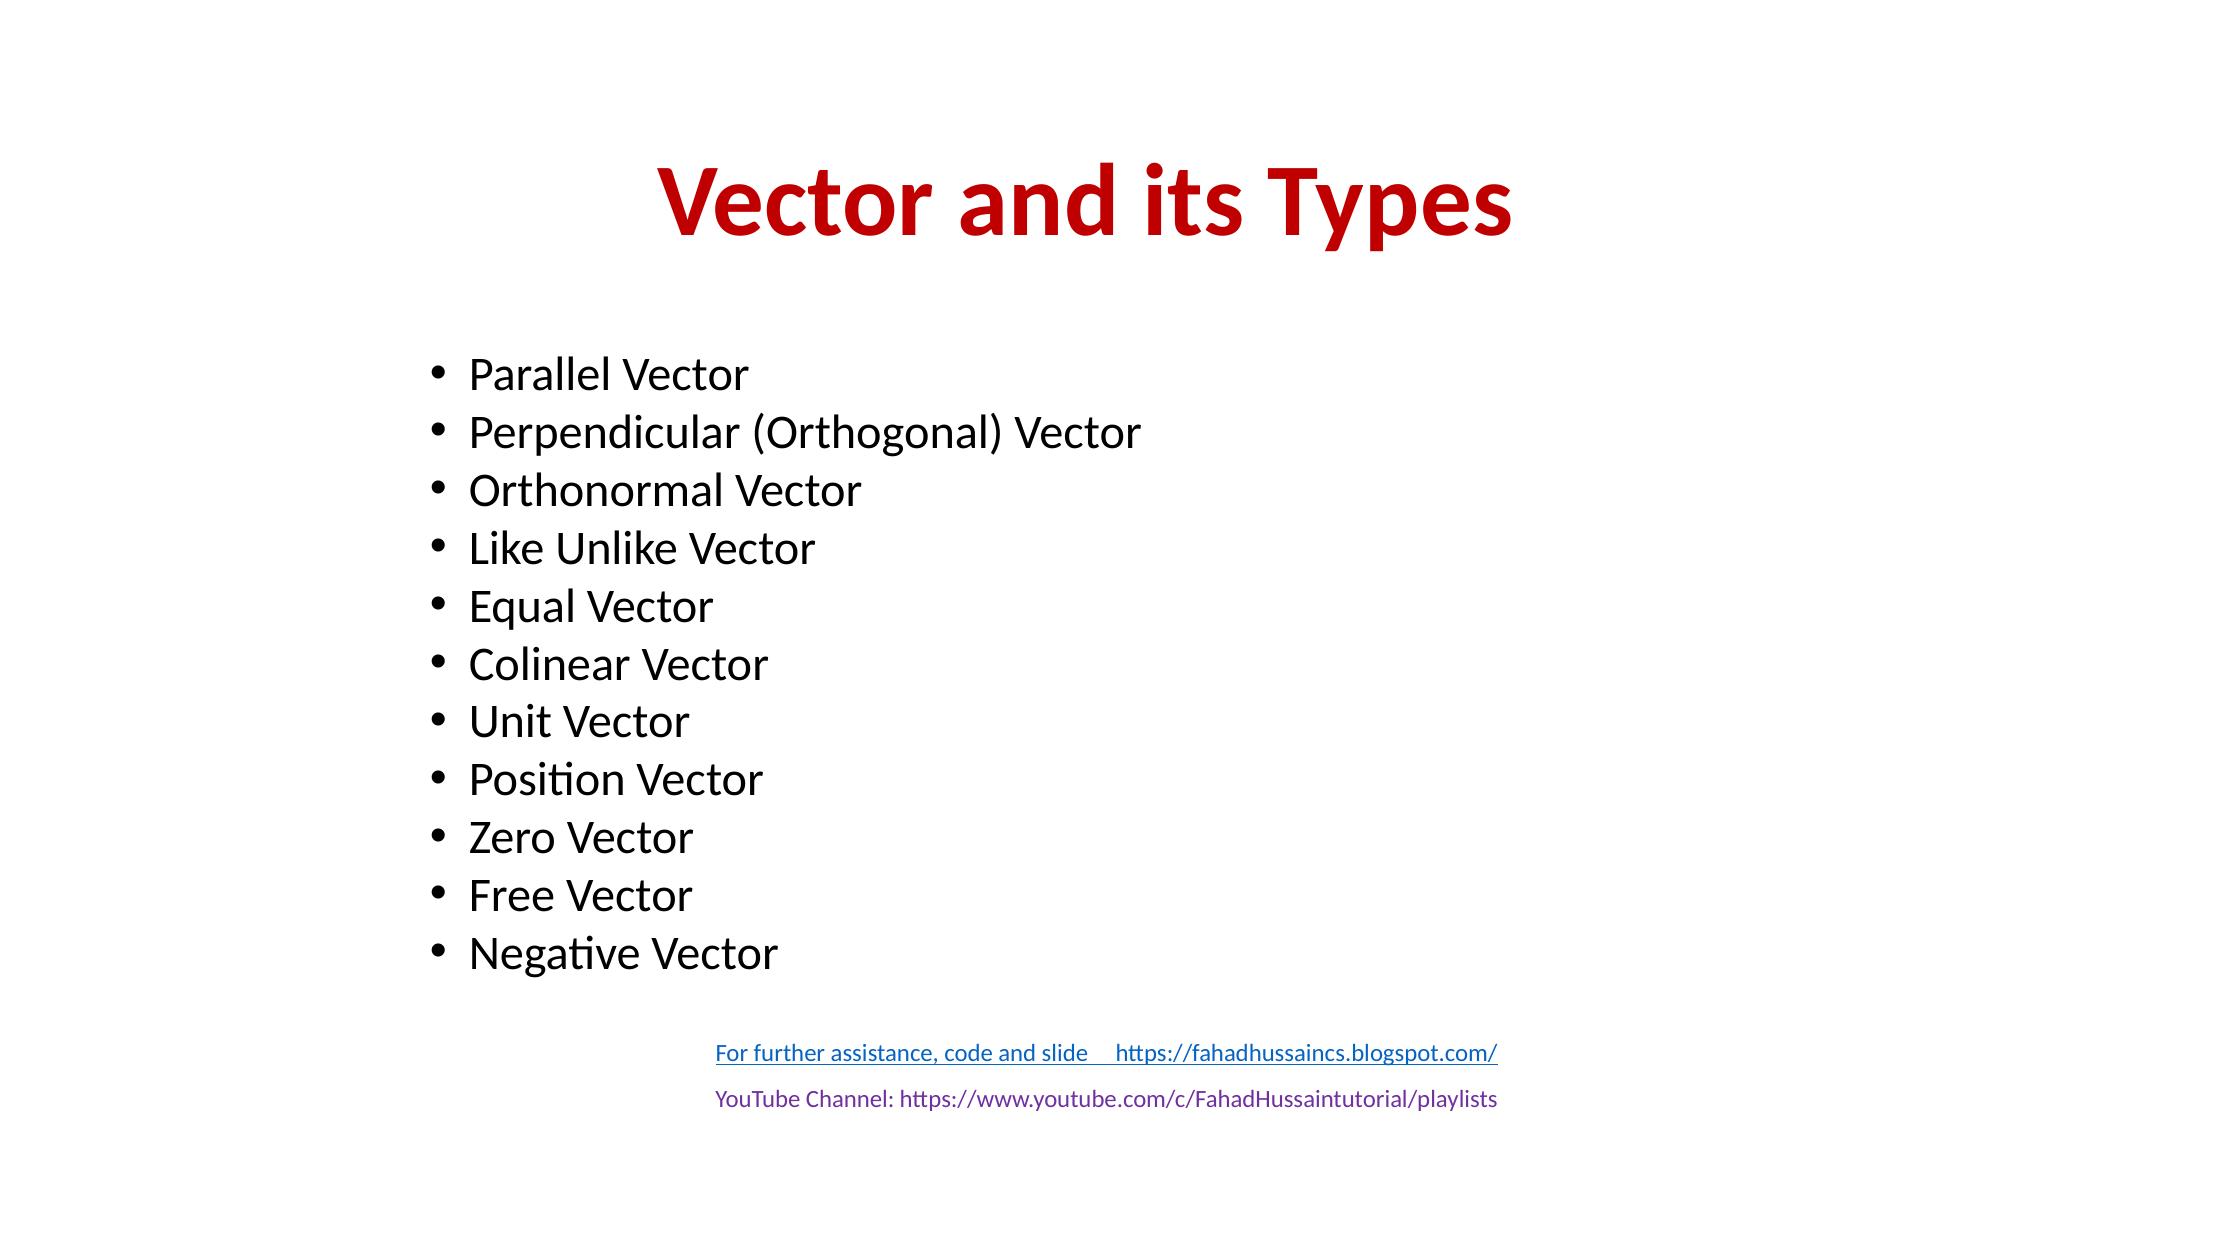

Vector and its Types
Parallel Vector
Perpendicular (Orthogonal) Vector
Orthonormal Vector
Like Unlike Vector
Equal Vector
Colinear Vector
Unit Vector
Position Vector
Zero Vector
Free Vector
Negative Vector
For further assistance, code and slide     https://fahadhussaincs.blogspot.com/
YouTube Channel: https://www.youtube.com/c/FahadHussaintutorial/playlists